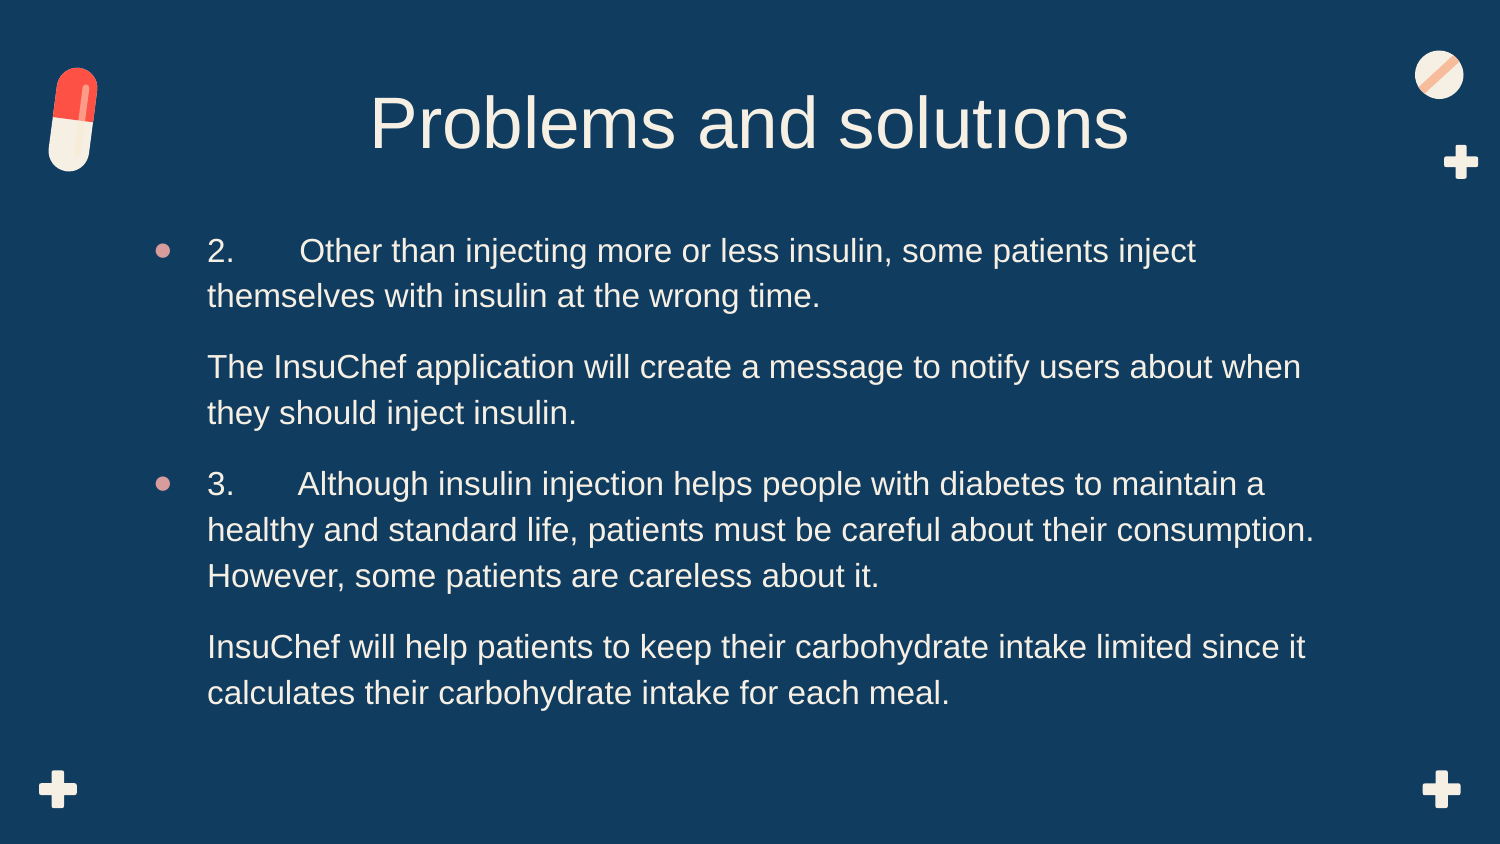

# Problems and solutıons
2.       Other than injecting more or less insulin, some patients inject themselves with insulin at the wrong time.
The InsuChef application will create a message to notify users about when they should inject insulin.
3.       Although insulin injection helps people with diabetes to maintain a healthy and standard life, patients must be careful about their consumption. However, some patients are careless about it.
InsuChef will help patients to keep their carbohydrate intake limited since it calculates their carbohydrate intake for each meal.